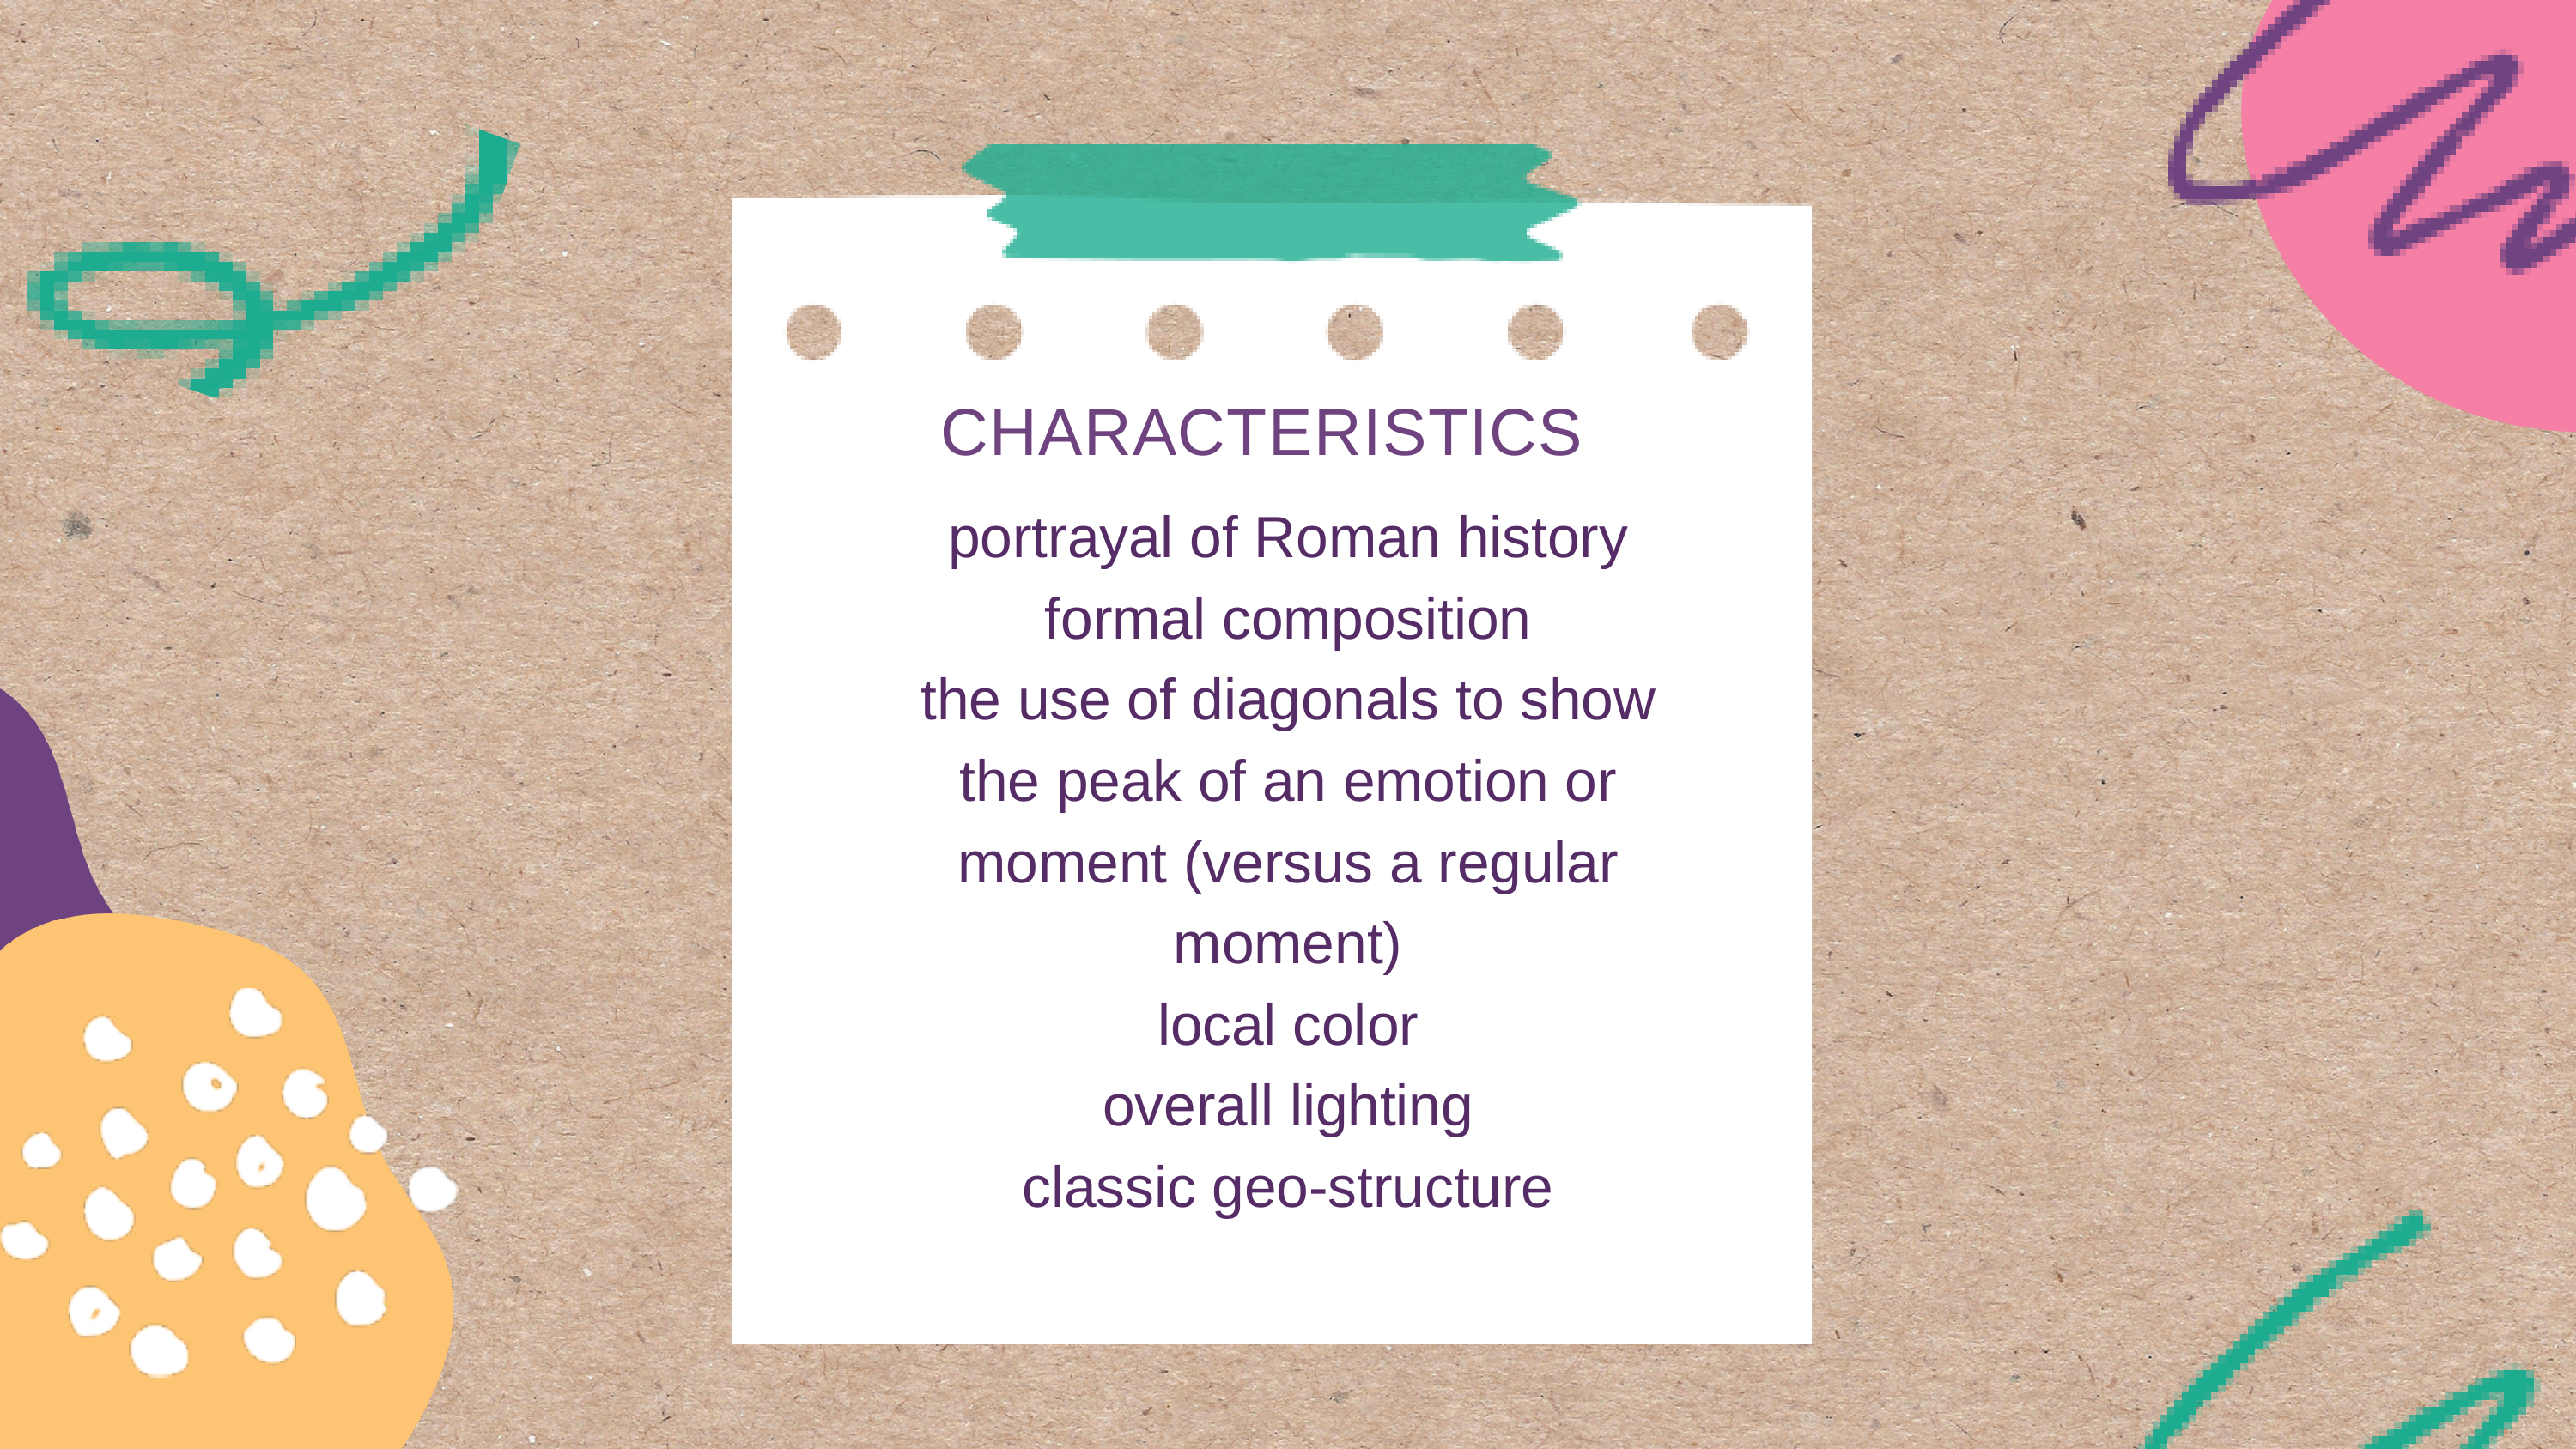

CHARACTERISTICS
portrayal of Roman history
formal composition
the use of diagonals to show the peak of an emotion or moment (versus a regular moment)
local color
overall lighting
classic geo-structure